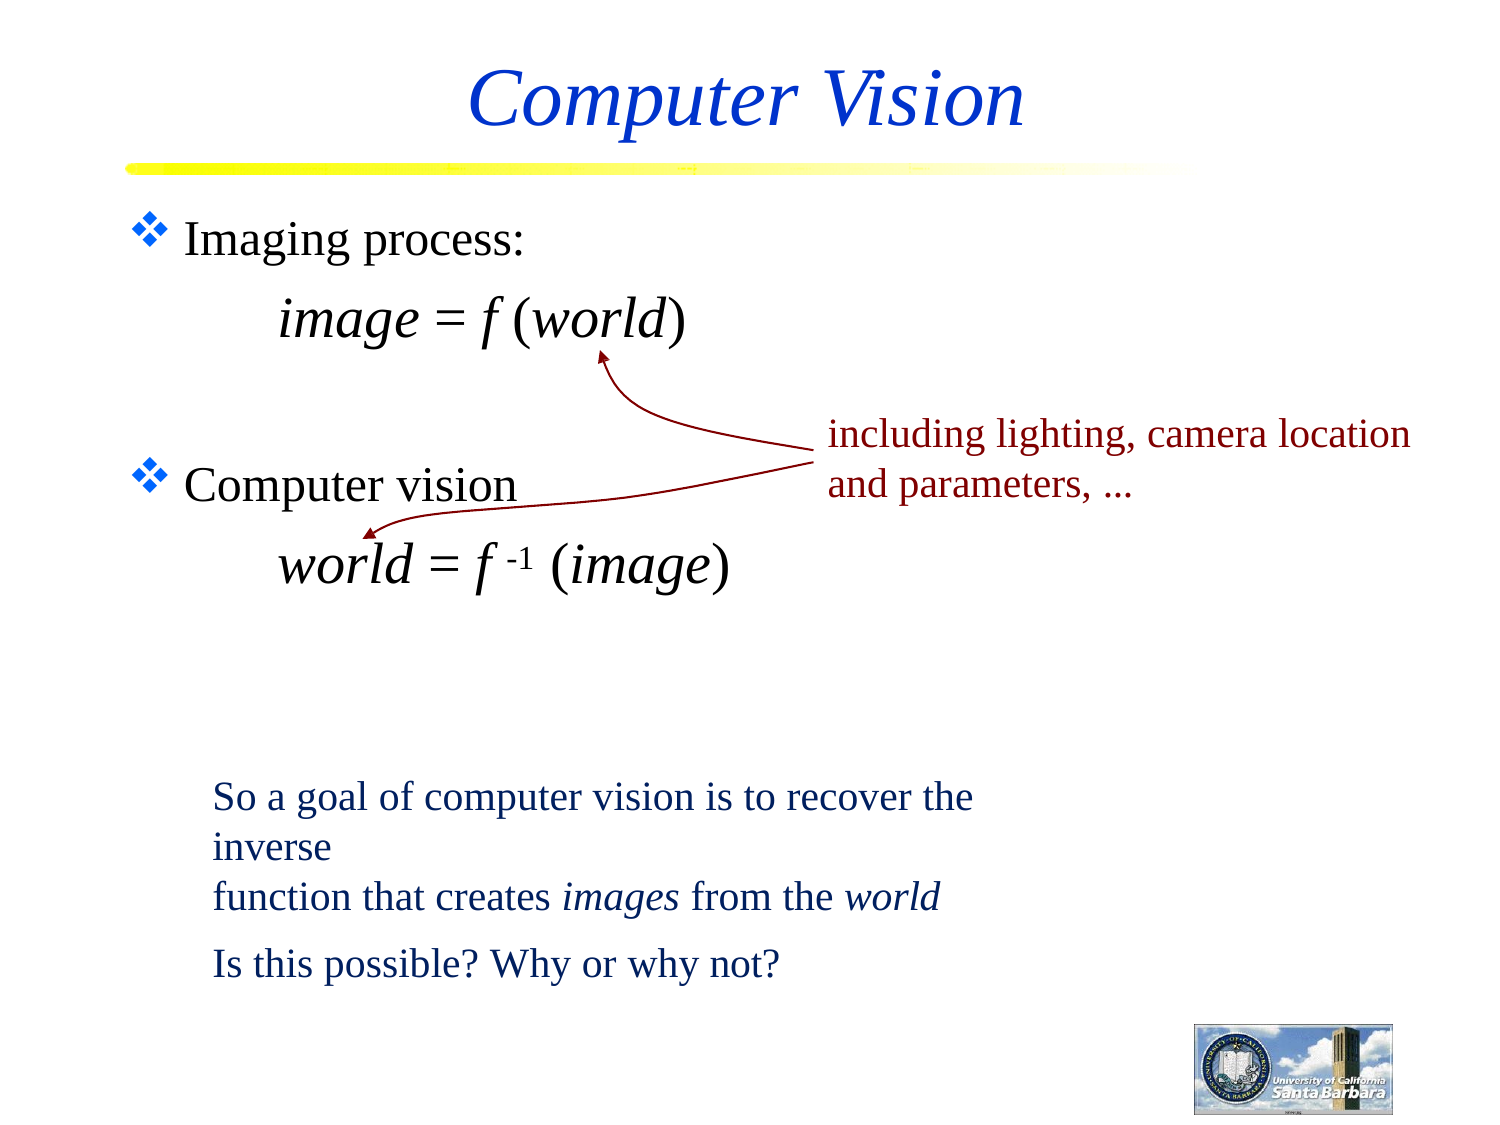

# Computer Vision
Imaging process:
image = f (world)

including lighting, camera location and parameters, ...
Computer vision
world = f -1 (image)

So a goal of computer vision is to recover the inverse
function that creates images from the world
Is this possible? Why or why not?